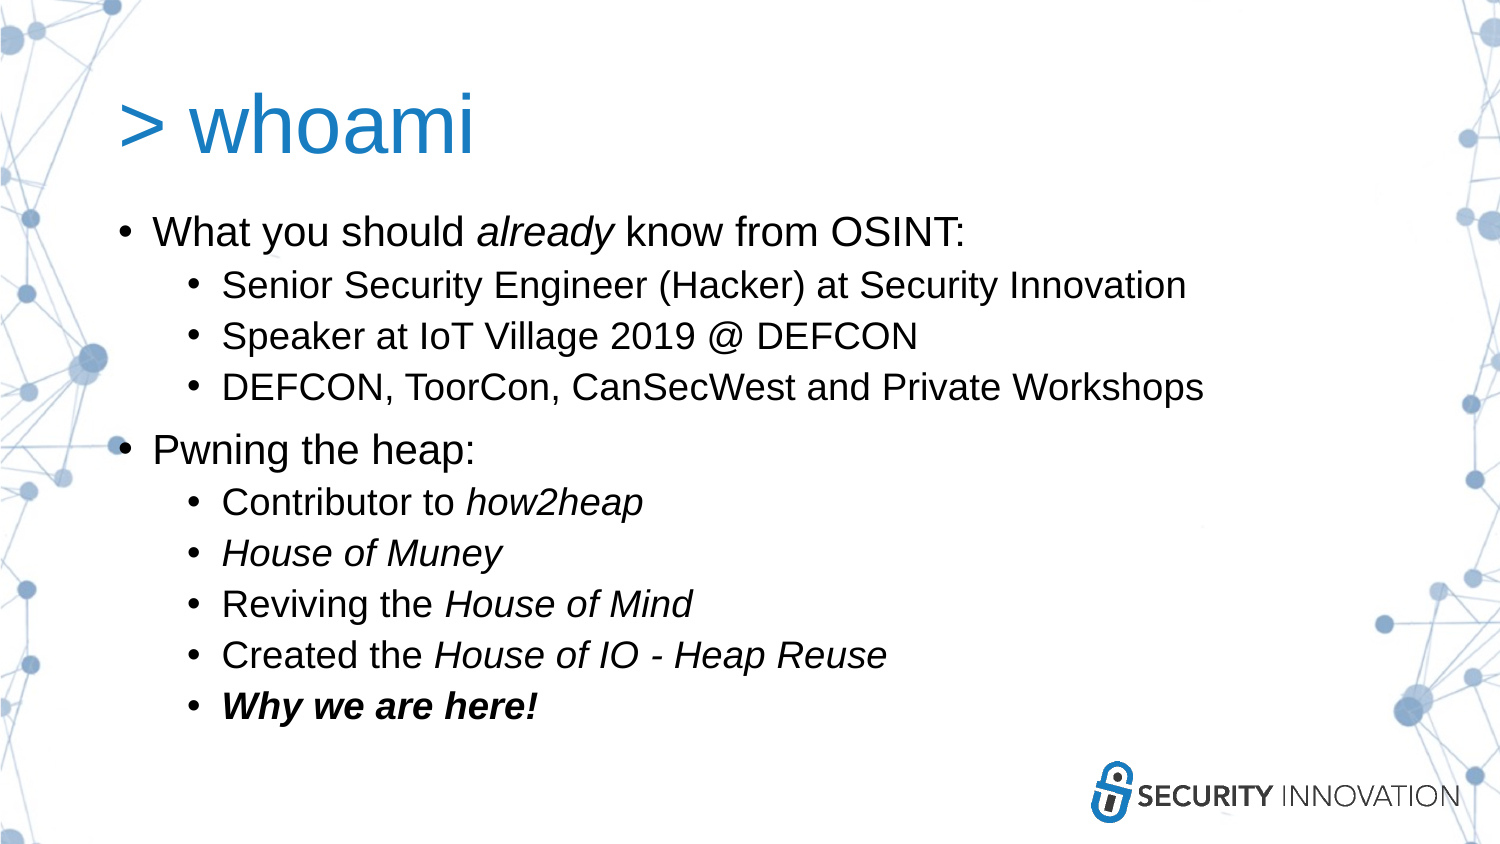

# > whoami
What you should already know from OSINT:
Senior Security Engineer (Hacker) at Security Innovation
Speaker at IoT Village 2019 @ DEFCON
DEFCON, ToorCon, CanSecWest and Private Workshops
Pwning the heap:
Contributor to how2heap
House of Muney
Reviving the House of Mind
Created the House of IO - Heap Reuse
Why we are here!